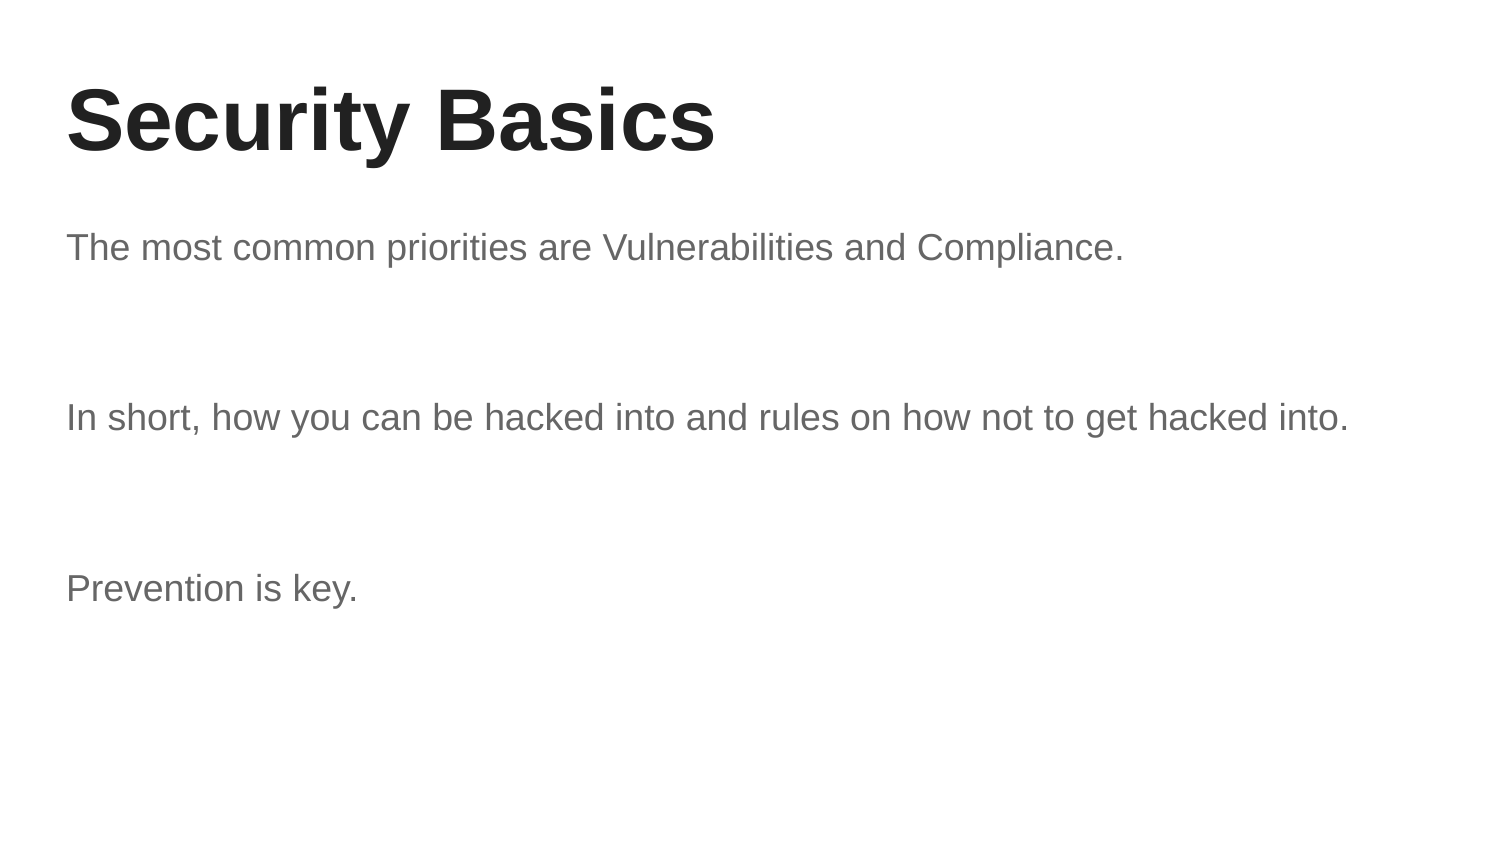

# Security Basics
The most common priorities are Vulnerabilities and Compliance.

In short, how you can be hacked into and rules on how not to get hacked into.

Prevention is key.